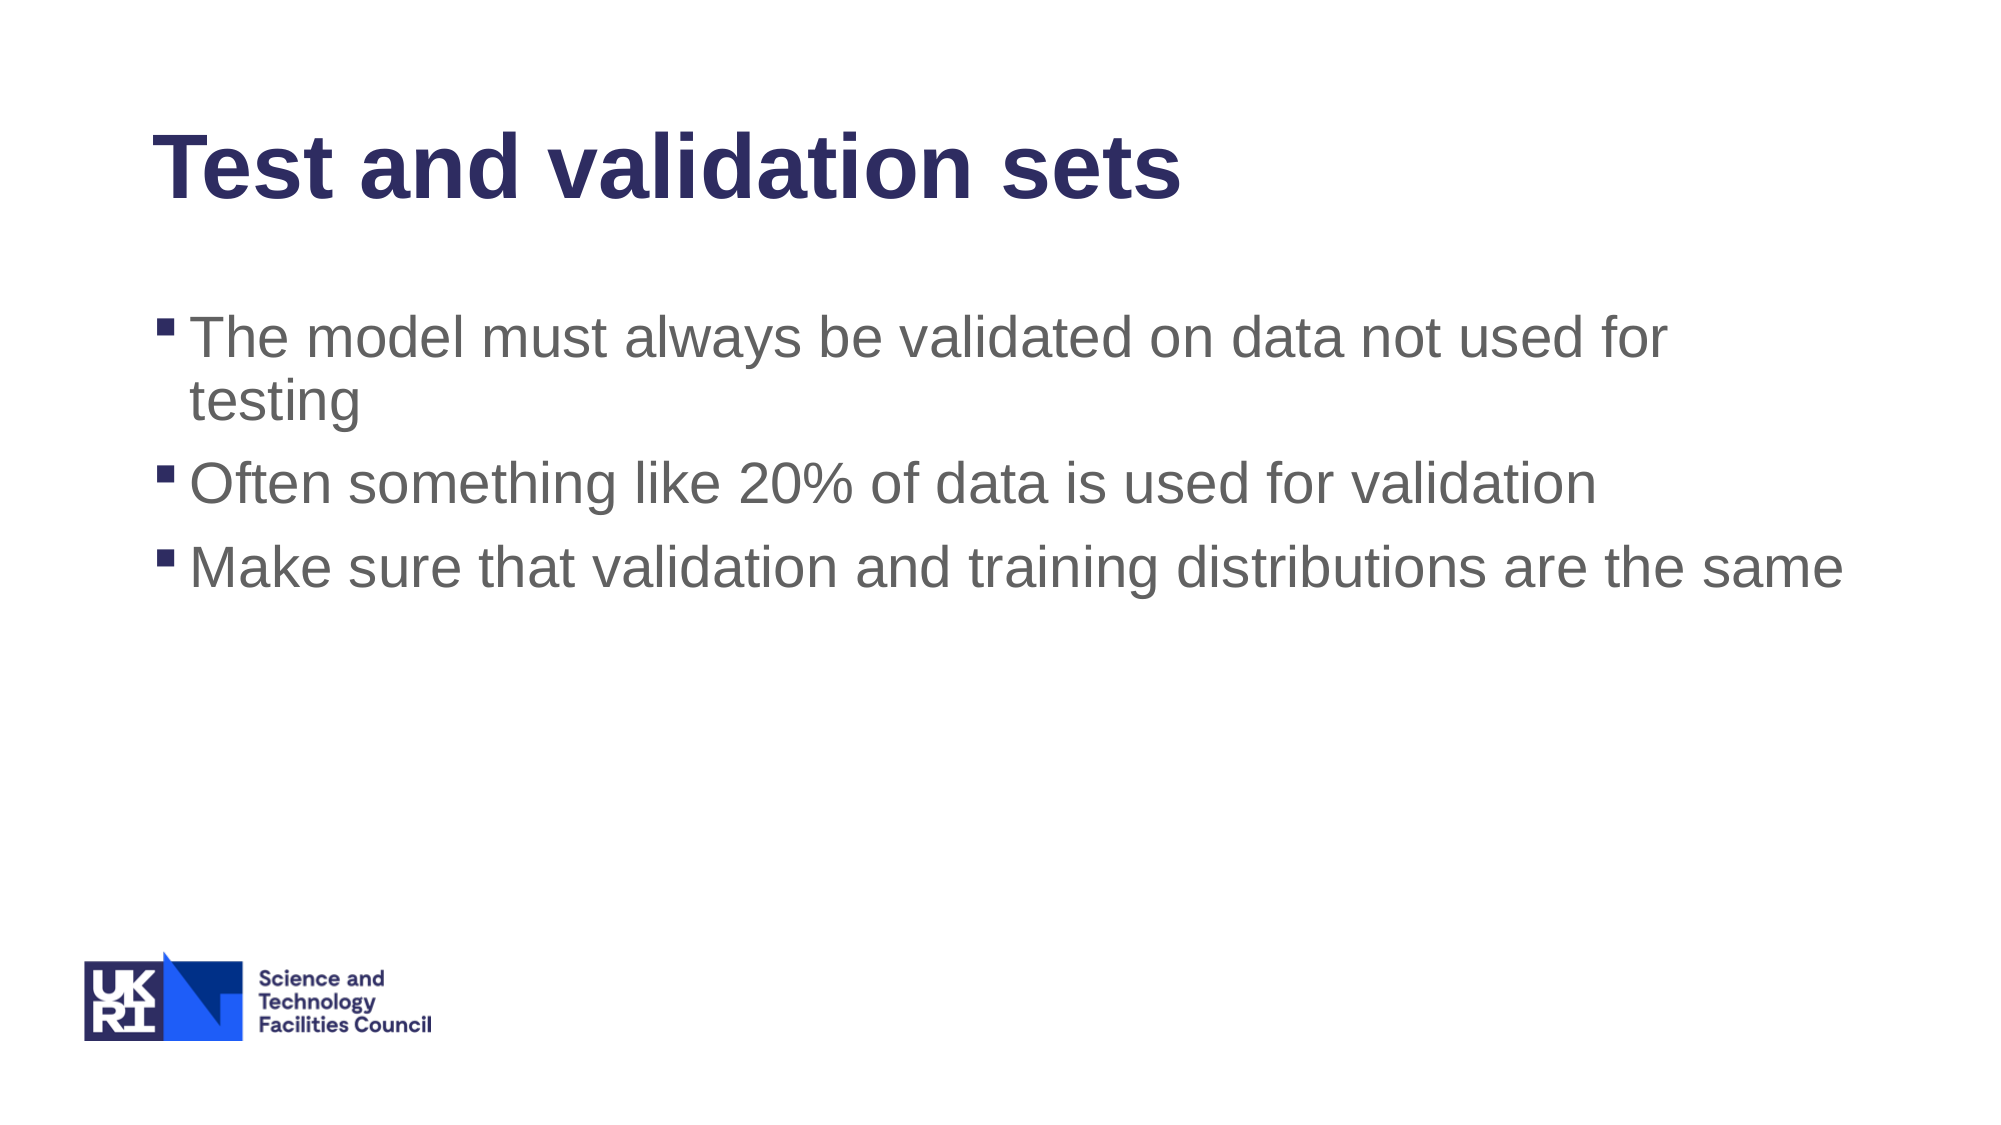

# Test and validation sets
The model must always be validated on data not used for testing
Often something like 20% of data is used for validation
Make sure that validation and training distributions are the same